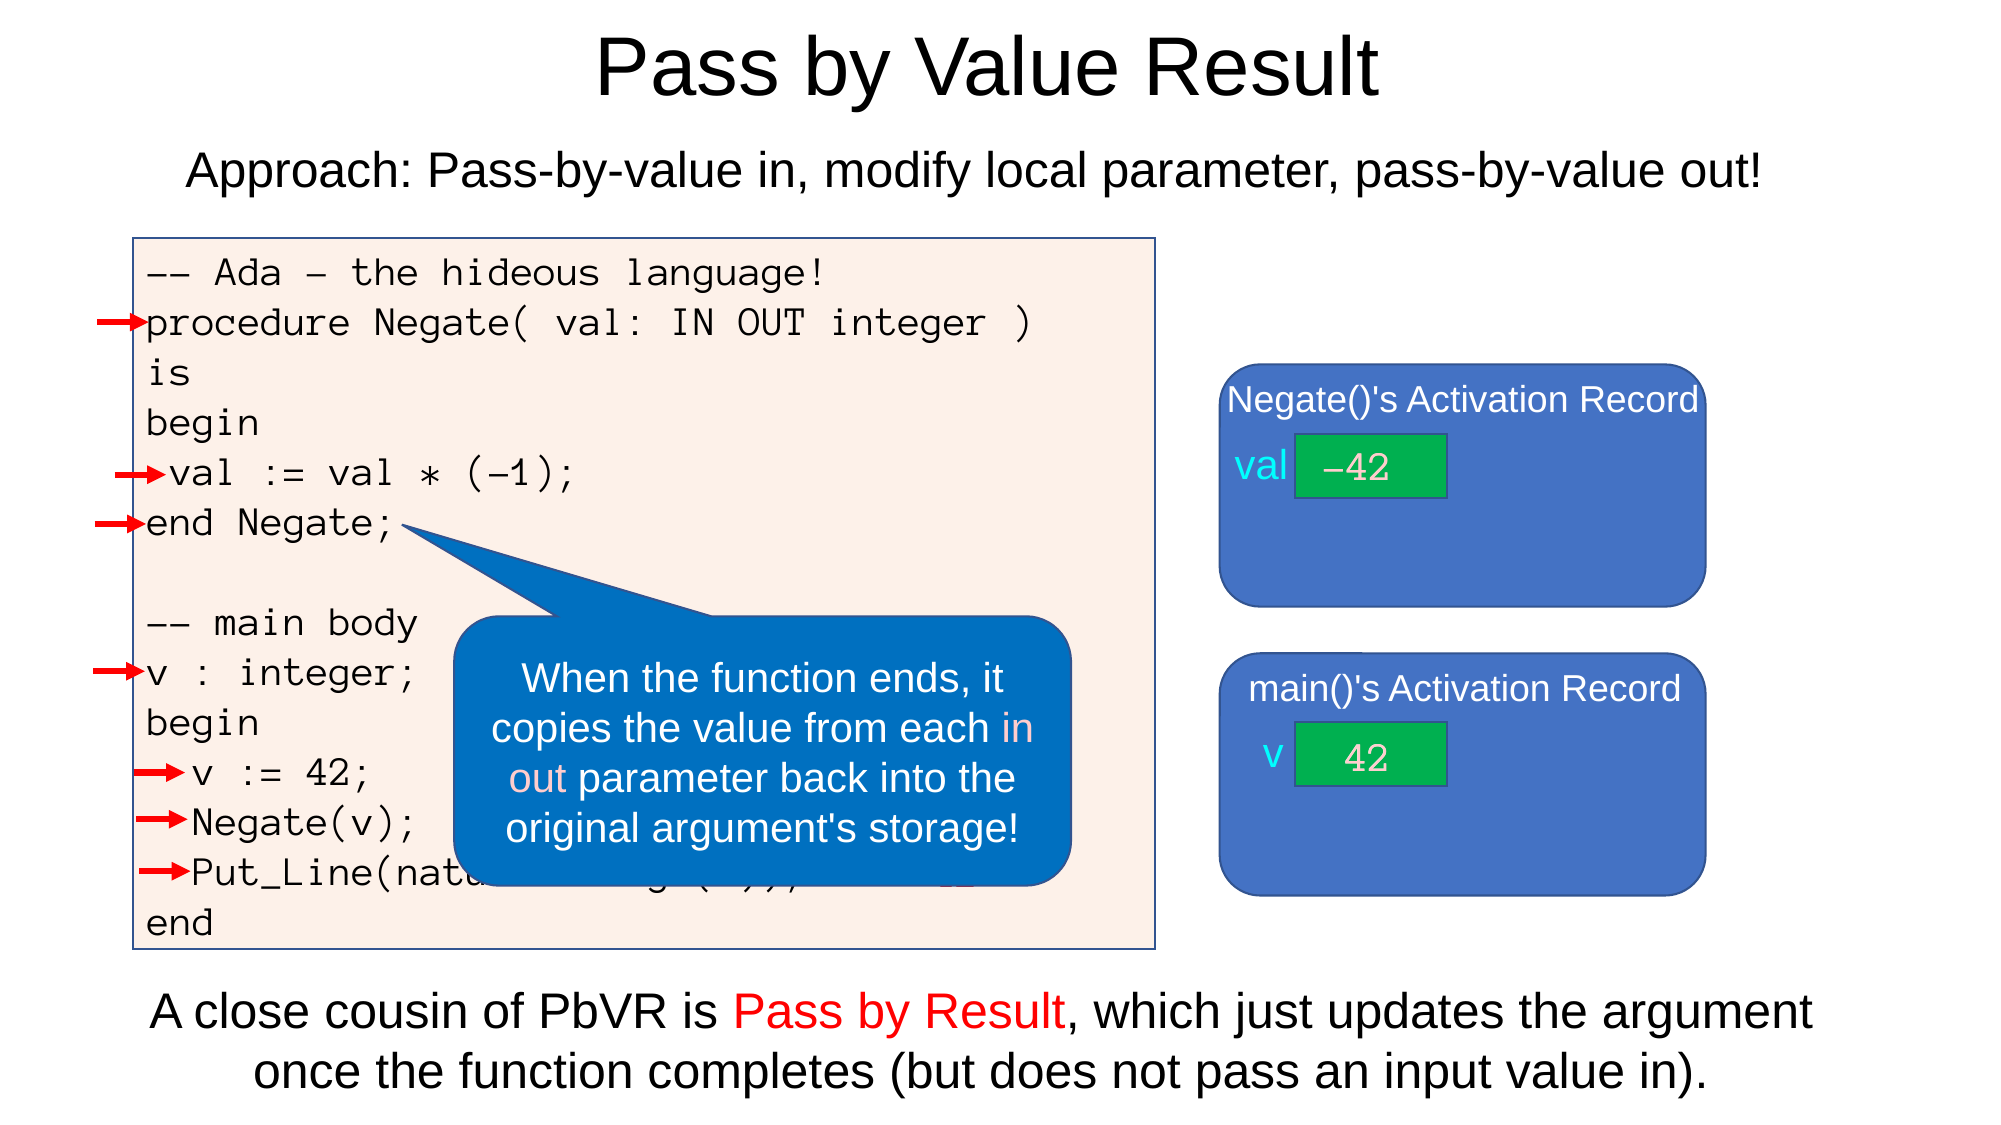

# Pass by Value Result
Approach: Pass-by-value in, modify local parameter, pass-by-value out!
-- Ada – the hideous language!
procedure Negate( val: IN OUT integer )
is
begin
 val := val * (-1);
end Negate;

-- main body
v : integer;
begin
  v := 42;
  Negate(v);
  Put_Line(natural'image(v));
end

Negate()'s Activation Record
val

-42
-42
When the function ends, it copies the value from each in out parameter back into the original argument's storage!

main()'s Activation Record
v

42
42
-- -42
A close cousin of PbVR is Pass by Result, which just updates the argument once the function completes (but does not pass an input value in).